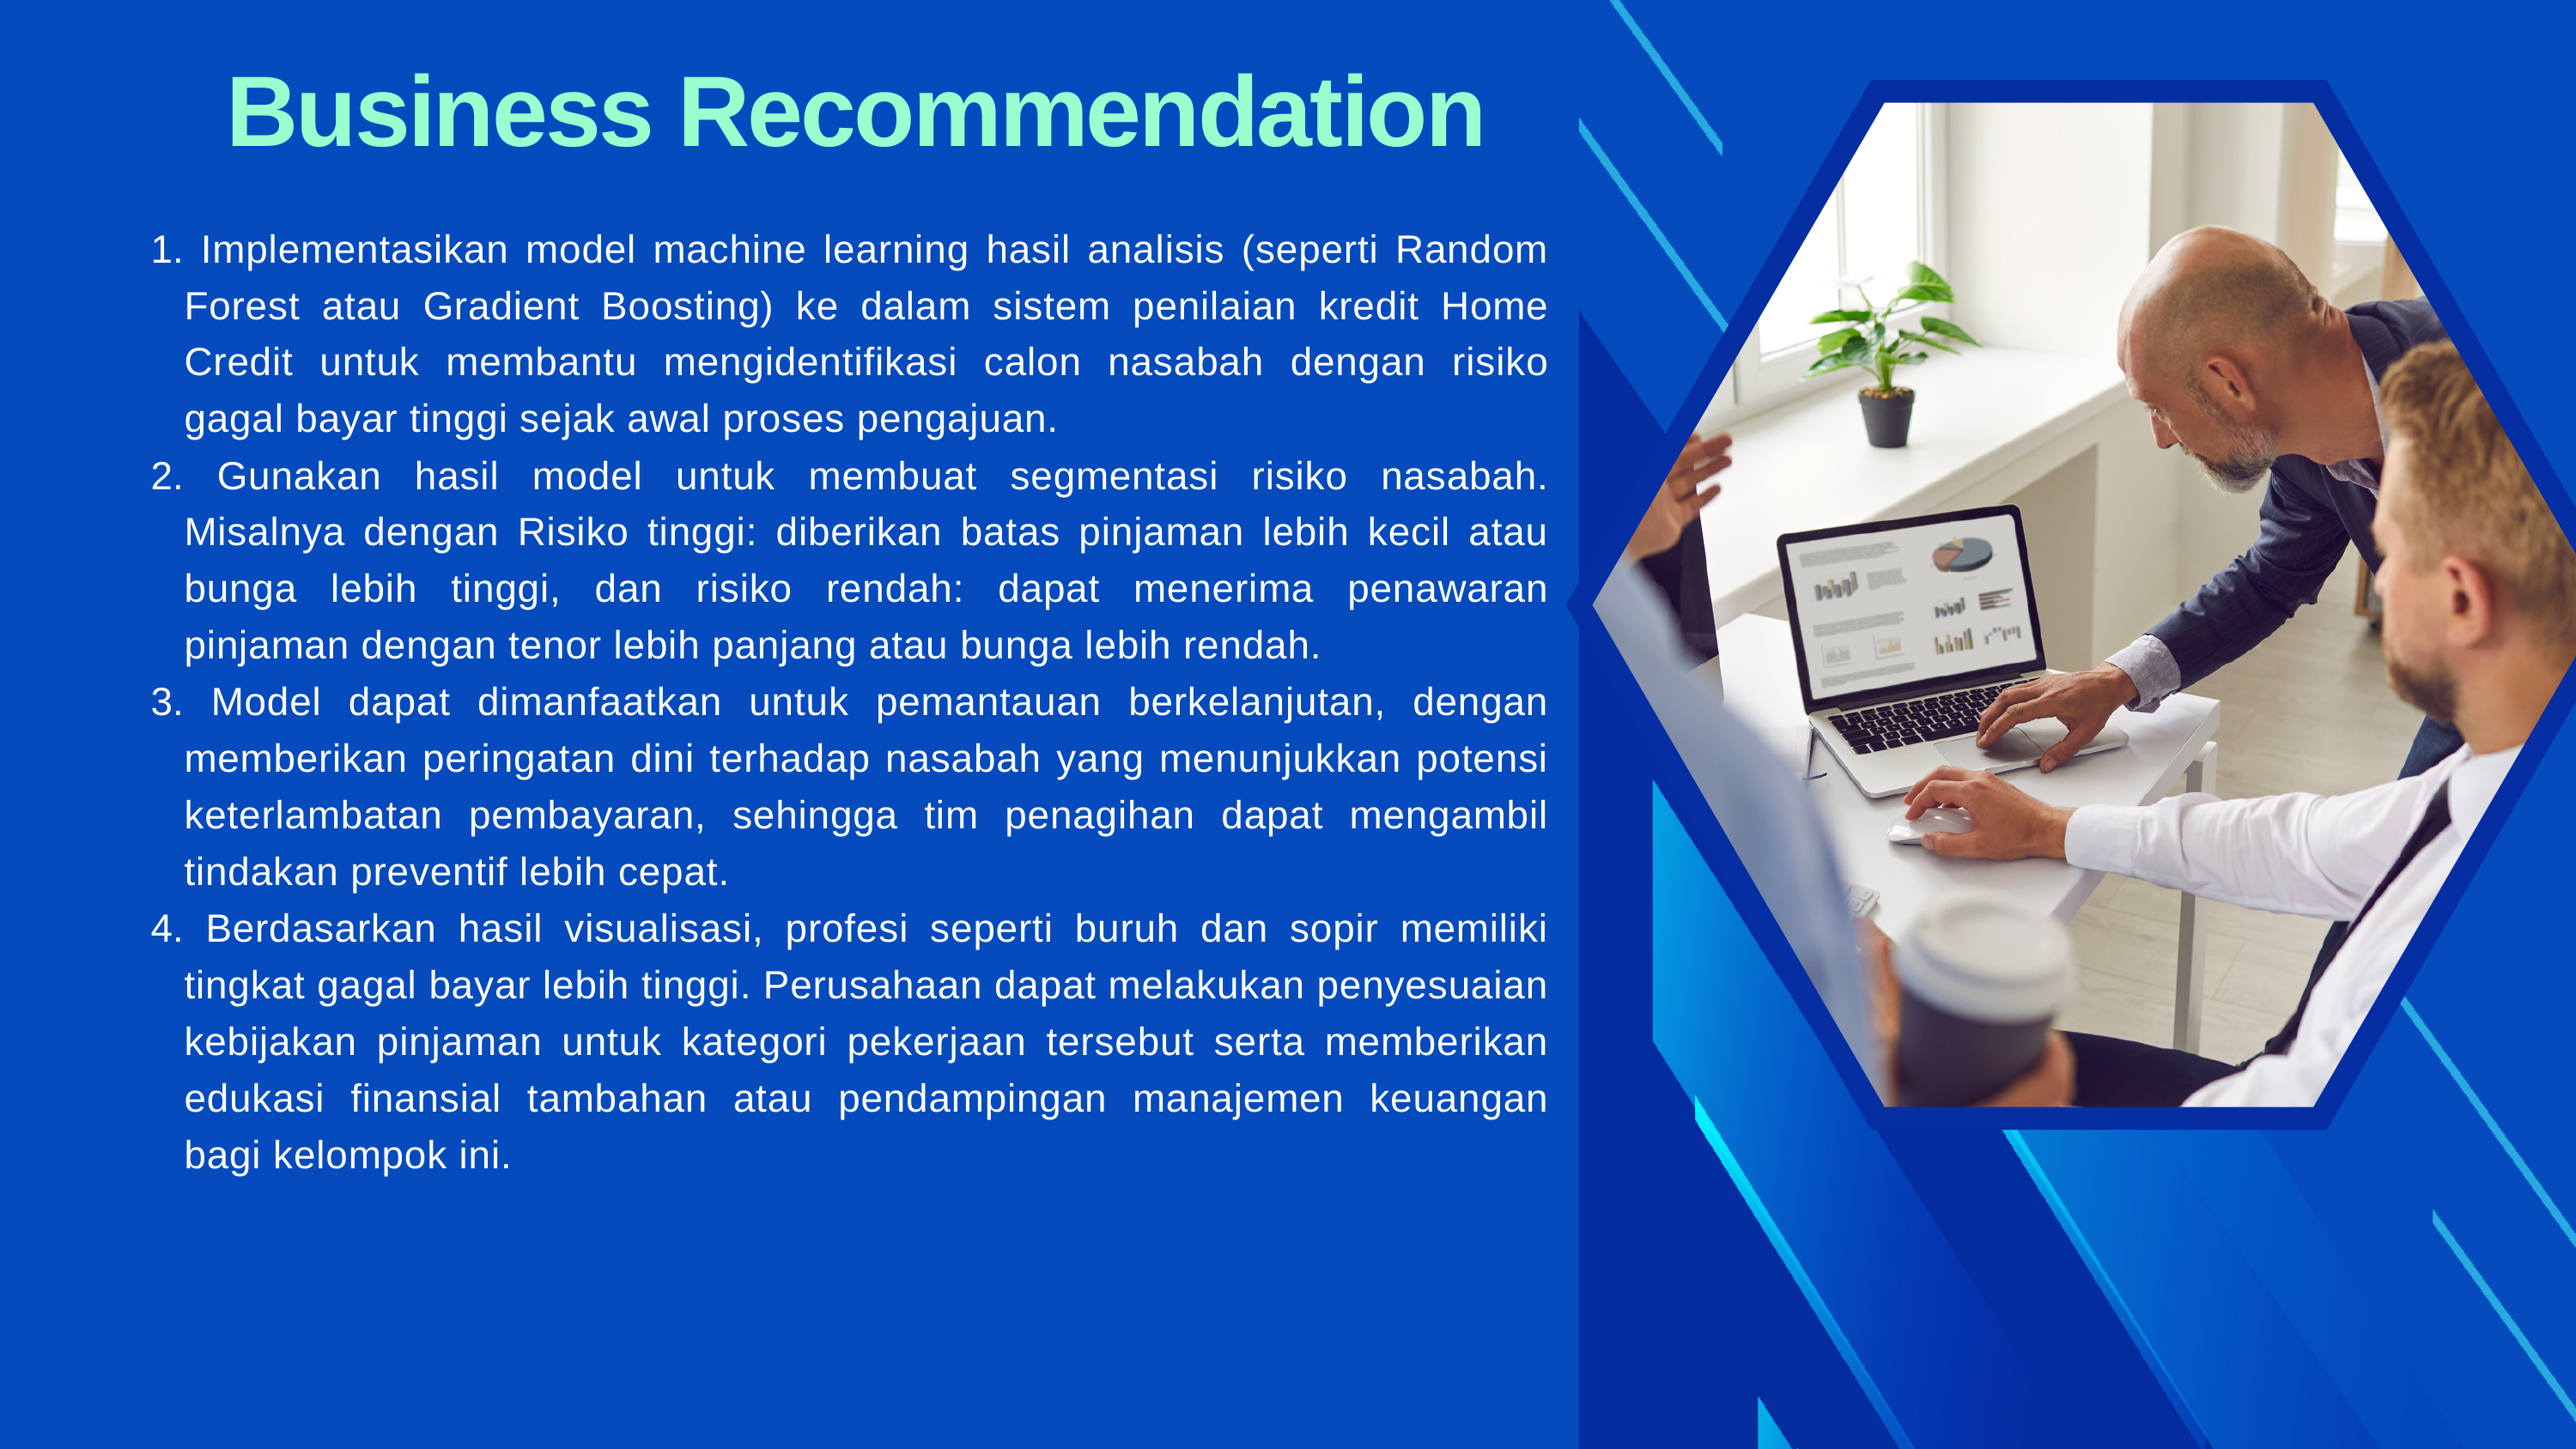

Business Recommendation

 Implementasikan model machine learning hasil analisis (seperti Random Forest atau Gradient Boosting) ke dalam sistem penilaian kredit Home Credit untuk membantu mengidentifikasi calon nasabah dengan risiko gagal bayar tinggi sejak awal proses pengajuan.
 Gunakan hasil model untuk membuat segmentasi risiko nasabah. Misalnya dengan Risiko tinggi: diberikan batas pinjaman lebih kecil atau bunga lebih tinggi, dan risiko rendah: dapat menerima penawaran pinjaman dengan tenor lebih panjang atau bunga lebih rendah.
 Model dapat dimanfaatkan untuk pemantauan berkelanjutan, dengan memberikan peringatan dini terhadap nasabah yang menunjukkan potensi keterlambatan pembayaran, sehingga tim penagihan dapat mengambil tindakan preventif lebih cepat.
 Berdasarkan hasil visualisasi, profesi seperti buruh dan sopir memiliki tingkat gagal bayar lebih tinggi. Perusahaan dapat melakukan penyesuaian kebijakan pinjaman untuk kategori pekerjaan tersebut serta memberikan edukasi finansial tambahan atau pendampingan manajemen keuangan bagi kelompok ini.